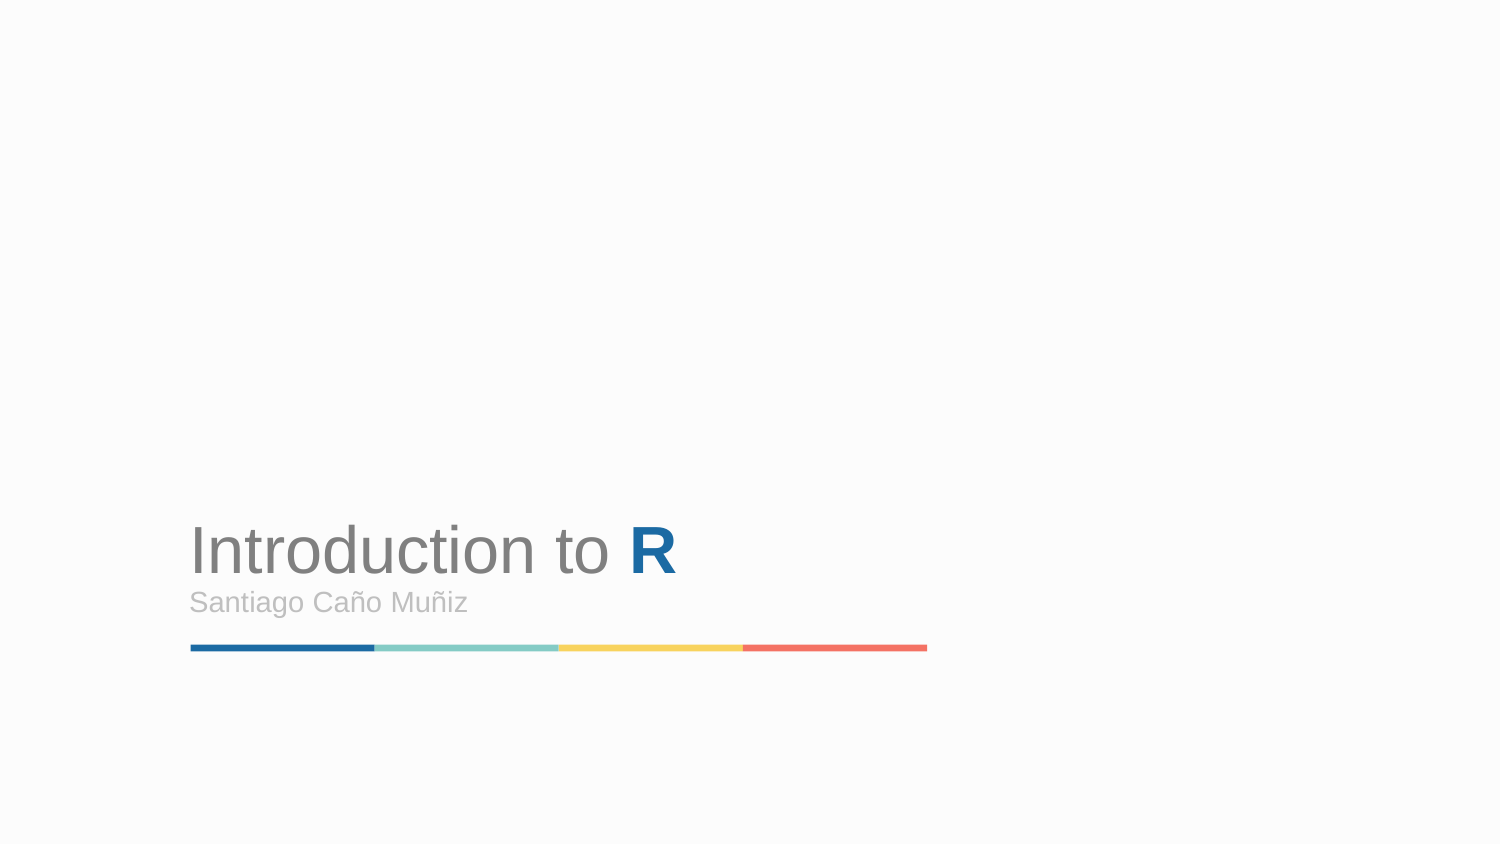

# Introduction to R
Santiago Caño Muñiz